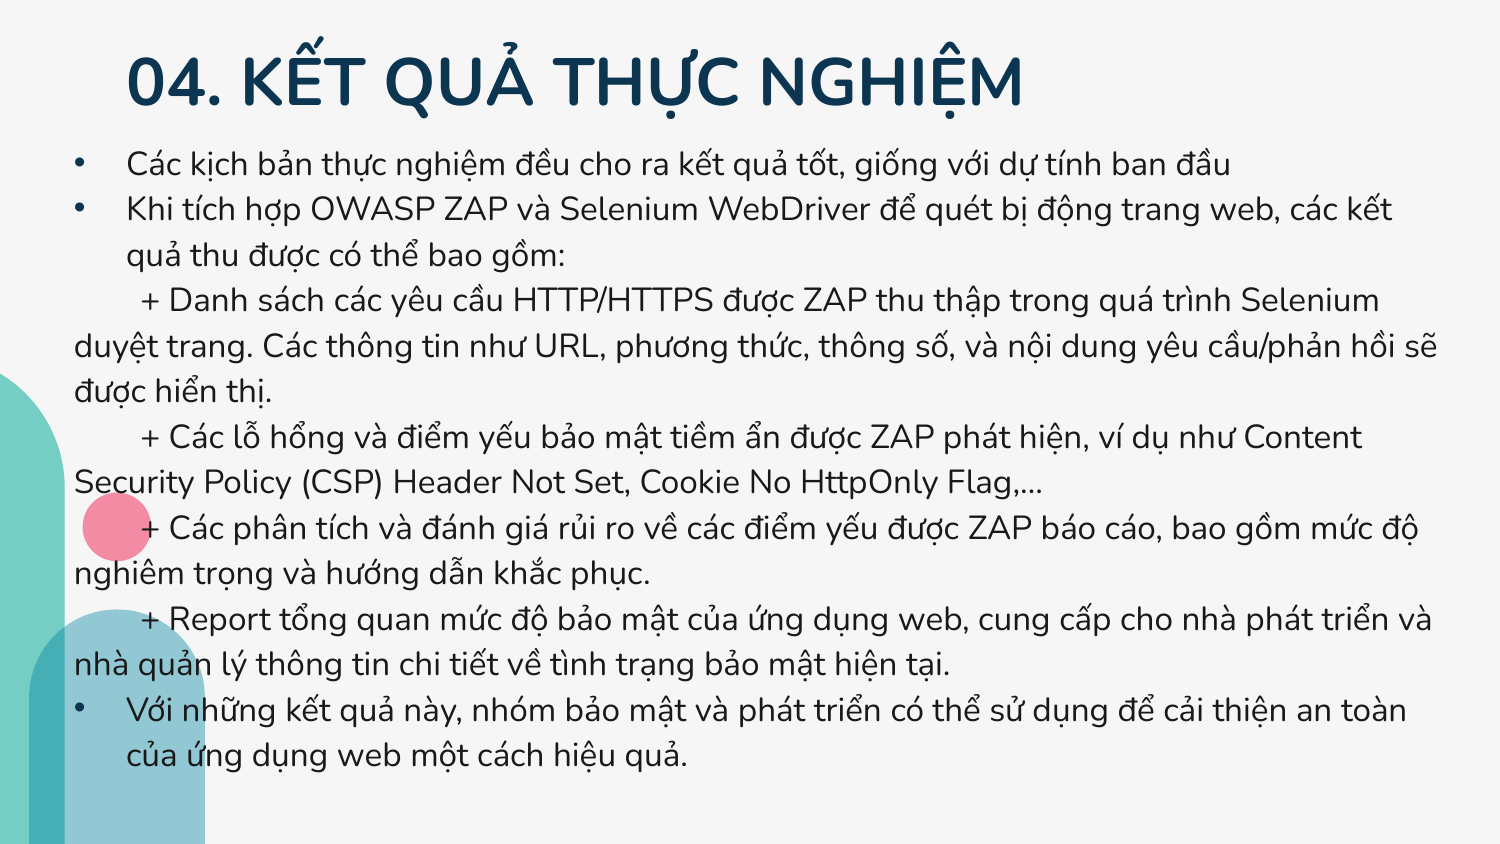

# 04. KẾT QUẢ THỰC NGHIỆM
Các kịch bản thực nghiệm đều cho ra kết quả tốt, giống với dự tính ban đầu
Khi tích hợp OWASP ZAP và Selenium WebDriver để quét bị động trang web, các kết quả thu được có thể bao gồm:
  + Danh sách các yêu cầu HTTP/HTTPS được ZAP thu thập trong quá trình Selenium duyệt trang. Các thông tin như URL, phương thức, thông số, và nội dung yêu cầu/phản hồi sẽ được hiển thị.
  + Các lỗ hổng và điểm yếu bảo mật tiềm ẩn được ZAP phát hiện, ví dụ như Content Security Policy (CSP) Header Not Set, Cookie No HttpOnly Flag,…
  + Các phân tích và đánh giá rủi ro về các điểm yếu được ZAP báo cáo, bao gồm mức độ nghiêm trọng và hướng dẫn khắc phục.
  + Report tổng quan mức độ bảo mật của ứng dụng web, cung cấp cho nhà phát triển và nhà quản lý thông tin chi tiết về tình trạng bảo mật hiện tại.
Với những kết quả này, nhóm bảo mật và phát triển có thể sử dụng để cải thiện an toàn của ứng dụng web một cách hiệu quả.